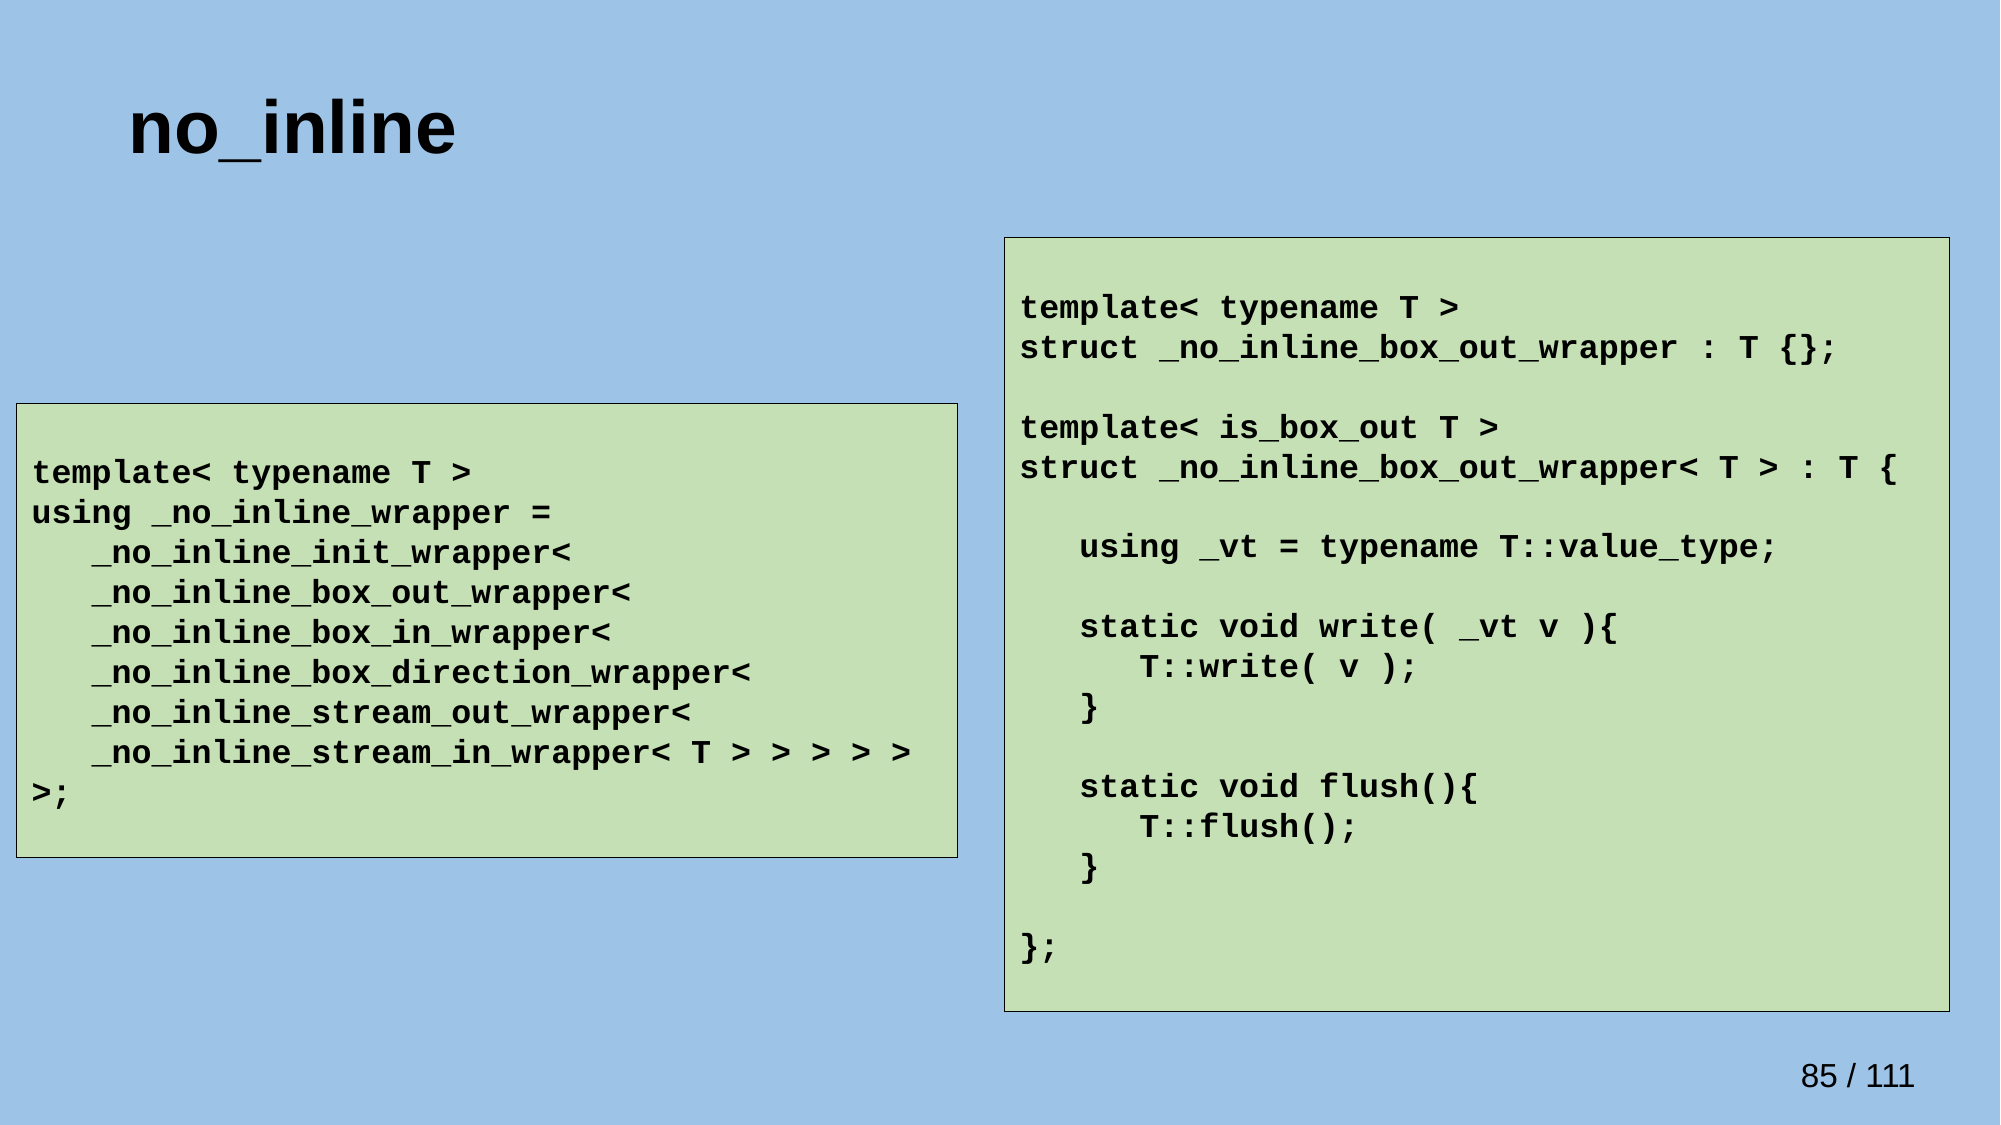

# no_inline

template< typename T >
struct _no_inline_box_out_wrapper : T {};

template< is_box_out T >
struct _no_inline_box_out_wrapper< T > : T {

   using _vt = typename T::value_type;

   static void write( _vt v ){
      T::write( v );
   }

   static void flush(){
      T::flush();
   }

};

template< typename T >
using _no_inline_wrapper =
   _no_inline_init_wrapper<
   _no_inline_box_out_wrapper<
   _no_inline_box_in_wrapper<
   _no_inline_box_direction_wrapper<
   _no_inline_stream_out_wrapper<
   _no_inline_stream_in_wrapper< T > > > > > >;